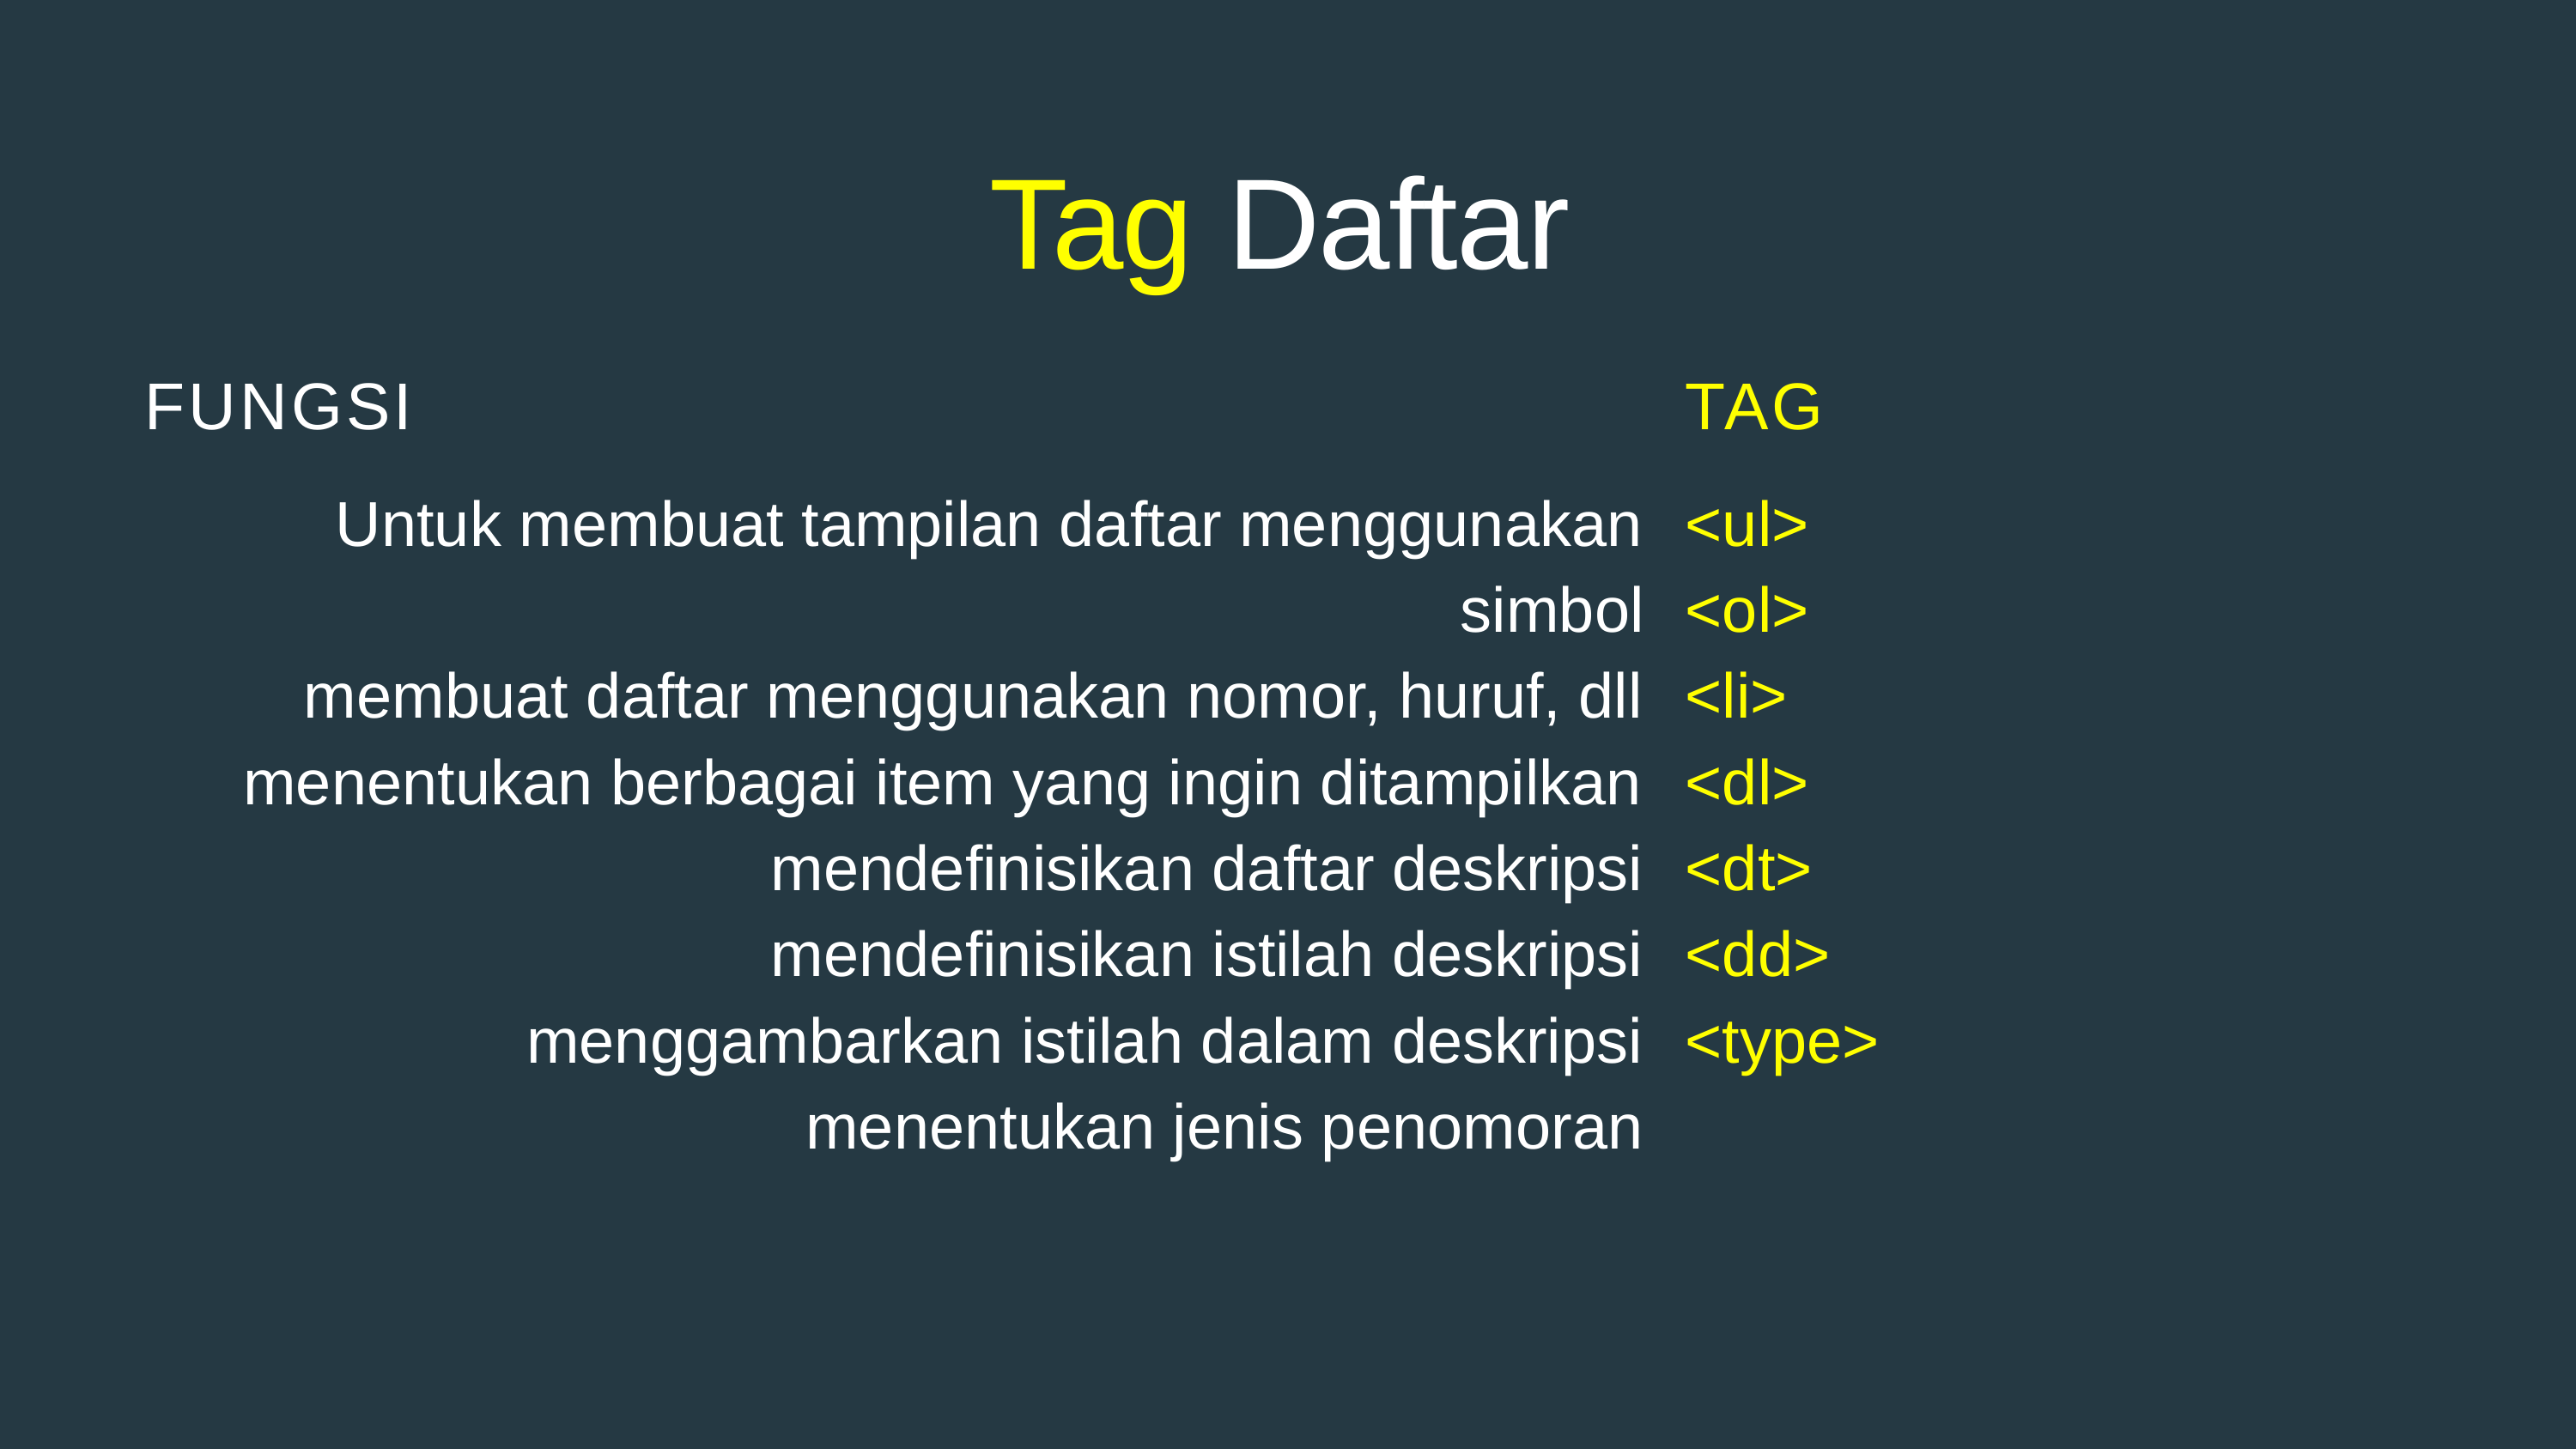

Tag Daftar
FUNGSI
TAG
Untuk membuat tampilan daftar menggunakan simbol
membuat daftar menggunakan nomor, huruf, dll
menentukan berbagai item yang ingin ditampilkan
mendefinisikan daftar deskripsi
mendefinisikan istilah deskripsi
menggambarkan istilah dalam deskripsi
menentukan jenis penomoran
<ul>
<ol>
<li>
<dl>
<dt>
<dd>
<type>